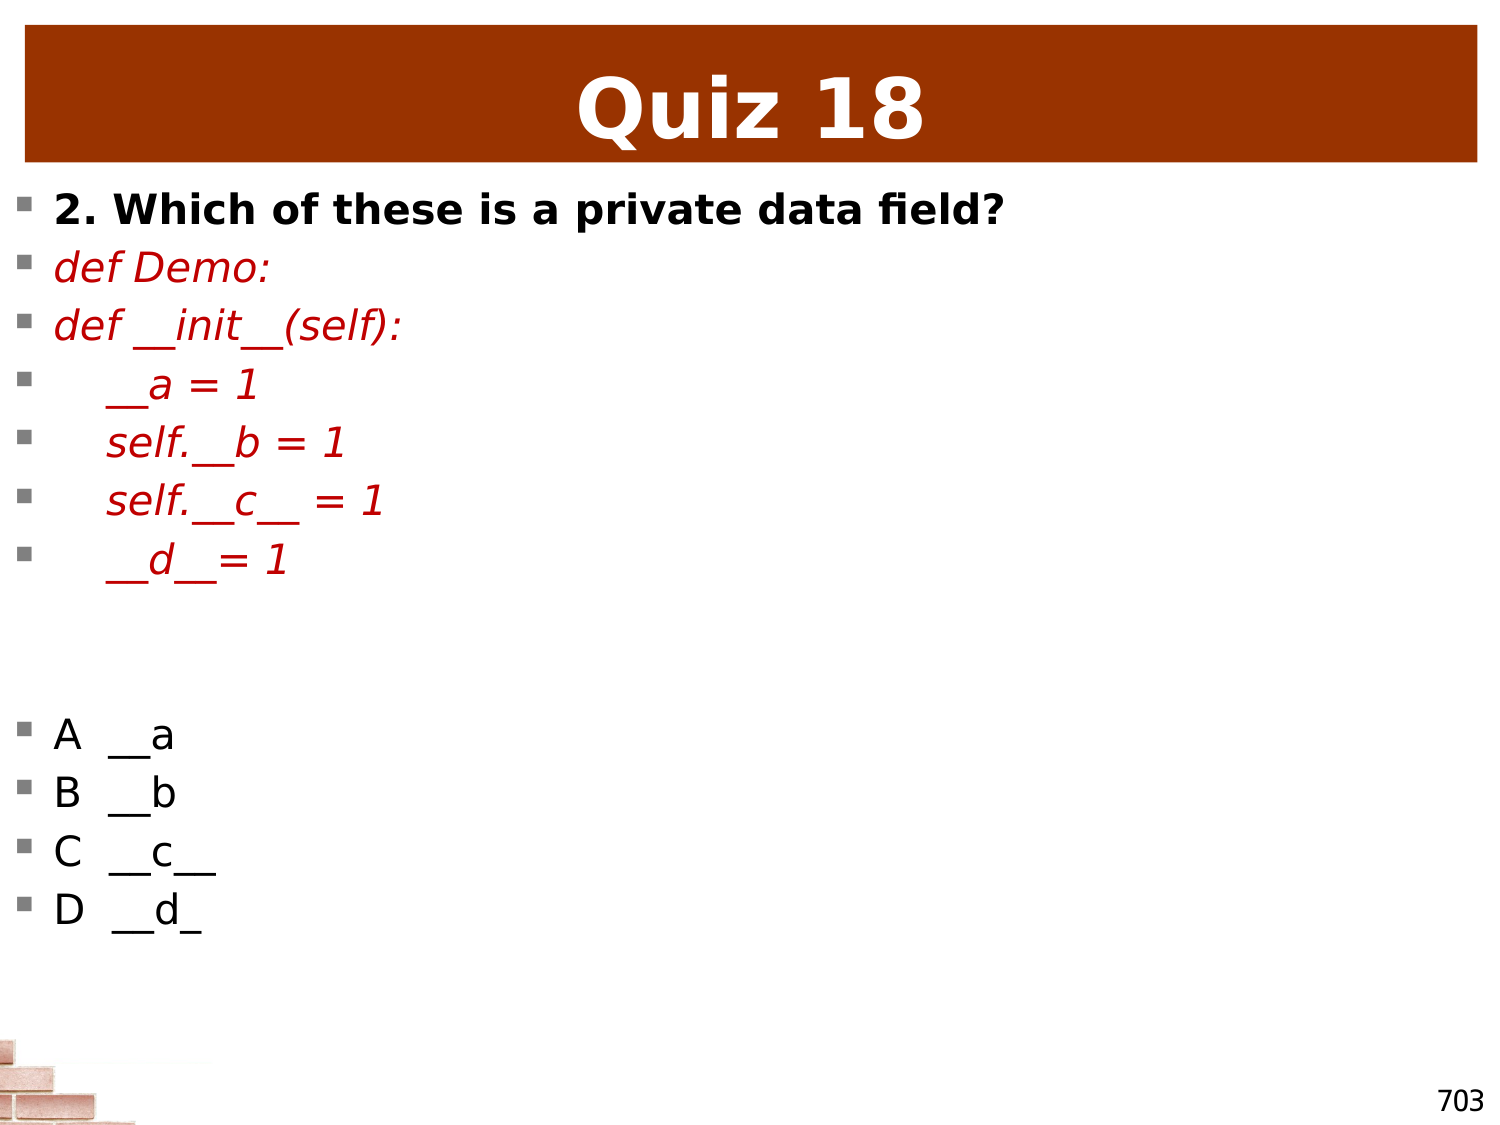

# Quiz 18
2. Which of these is a private data field?
def Demo:
def __init__(self):
    __a = 1
    self.__b = 1
    self.__c__ = 1
    __d__= 1

A  __a
B  __b
C  __c__
D  __d_

703